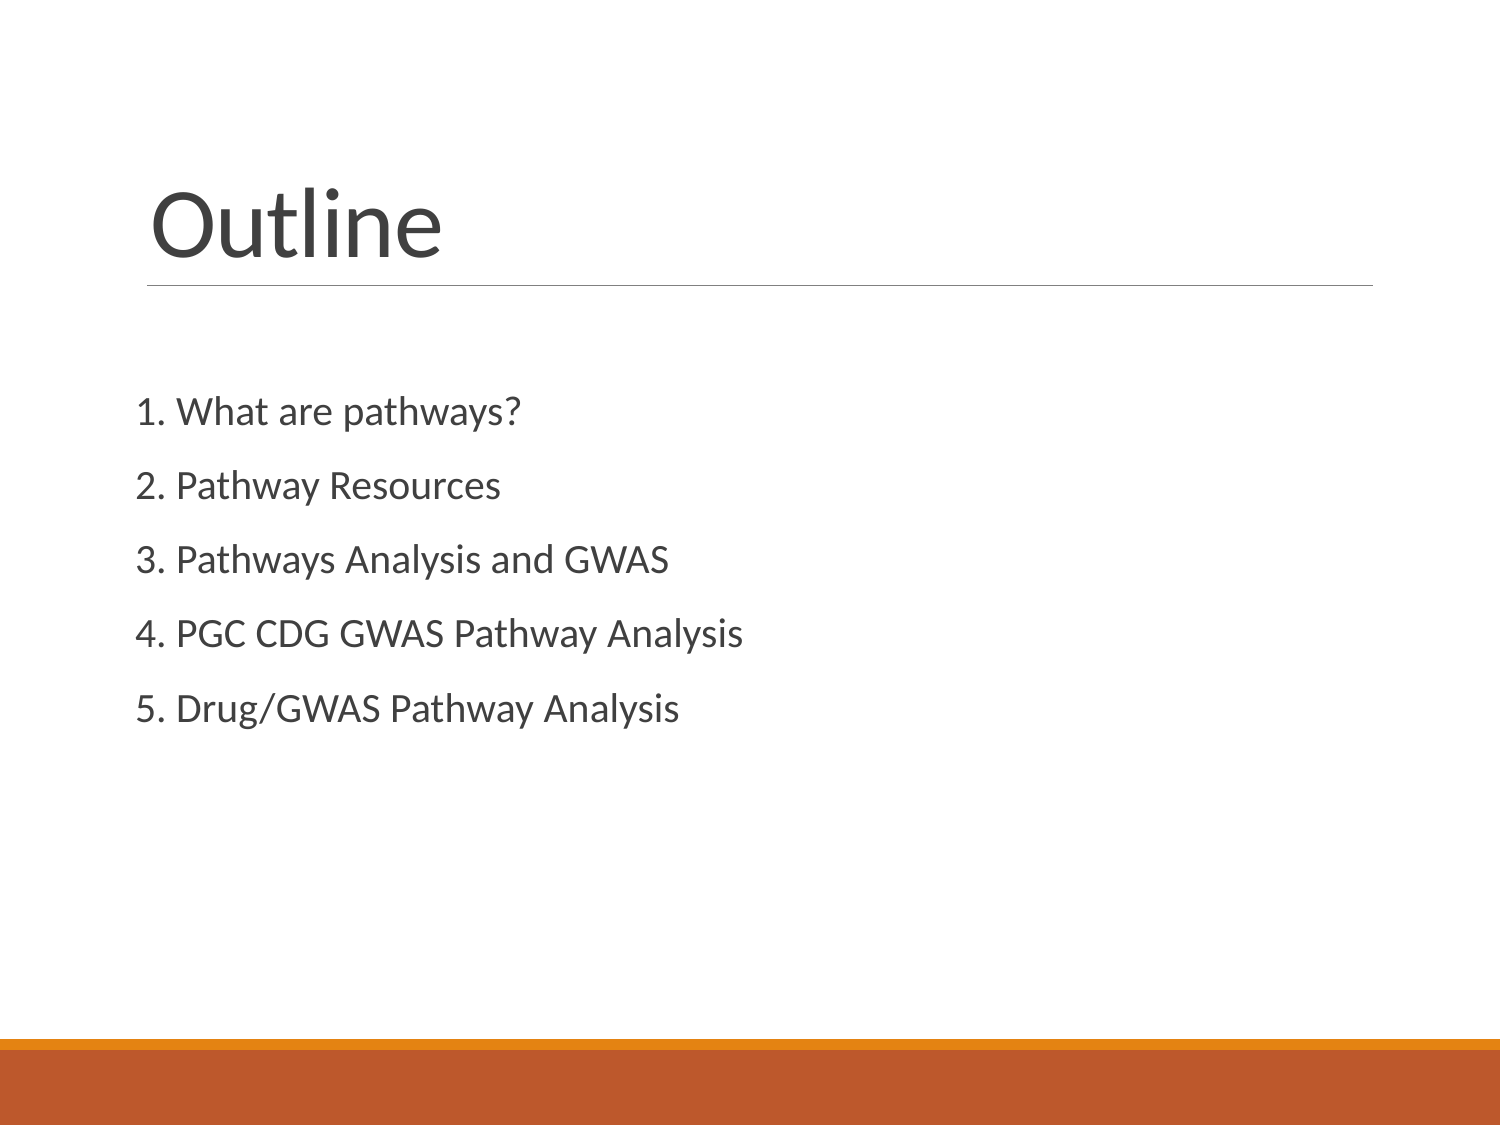

# Outline

1. What are pathways?
2. Pathway Resources
3. Pathways Analysis and GWAS
4. PGC CDG GWAS Pathway Analysis
5. Drug/GWAS Pathway Analysis